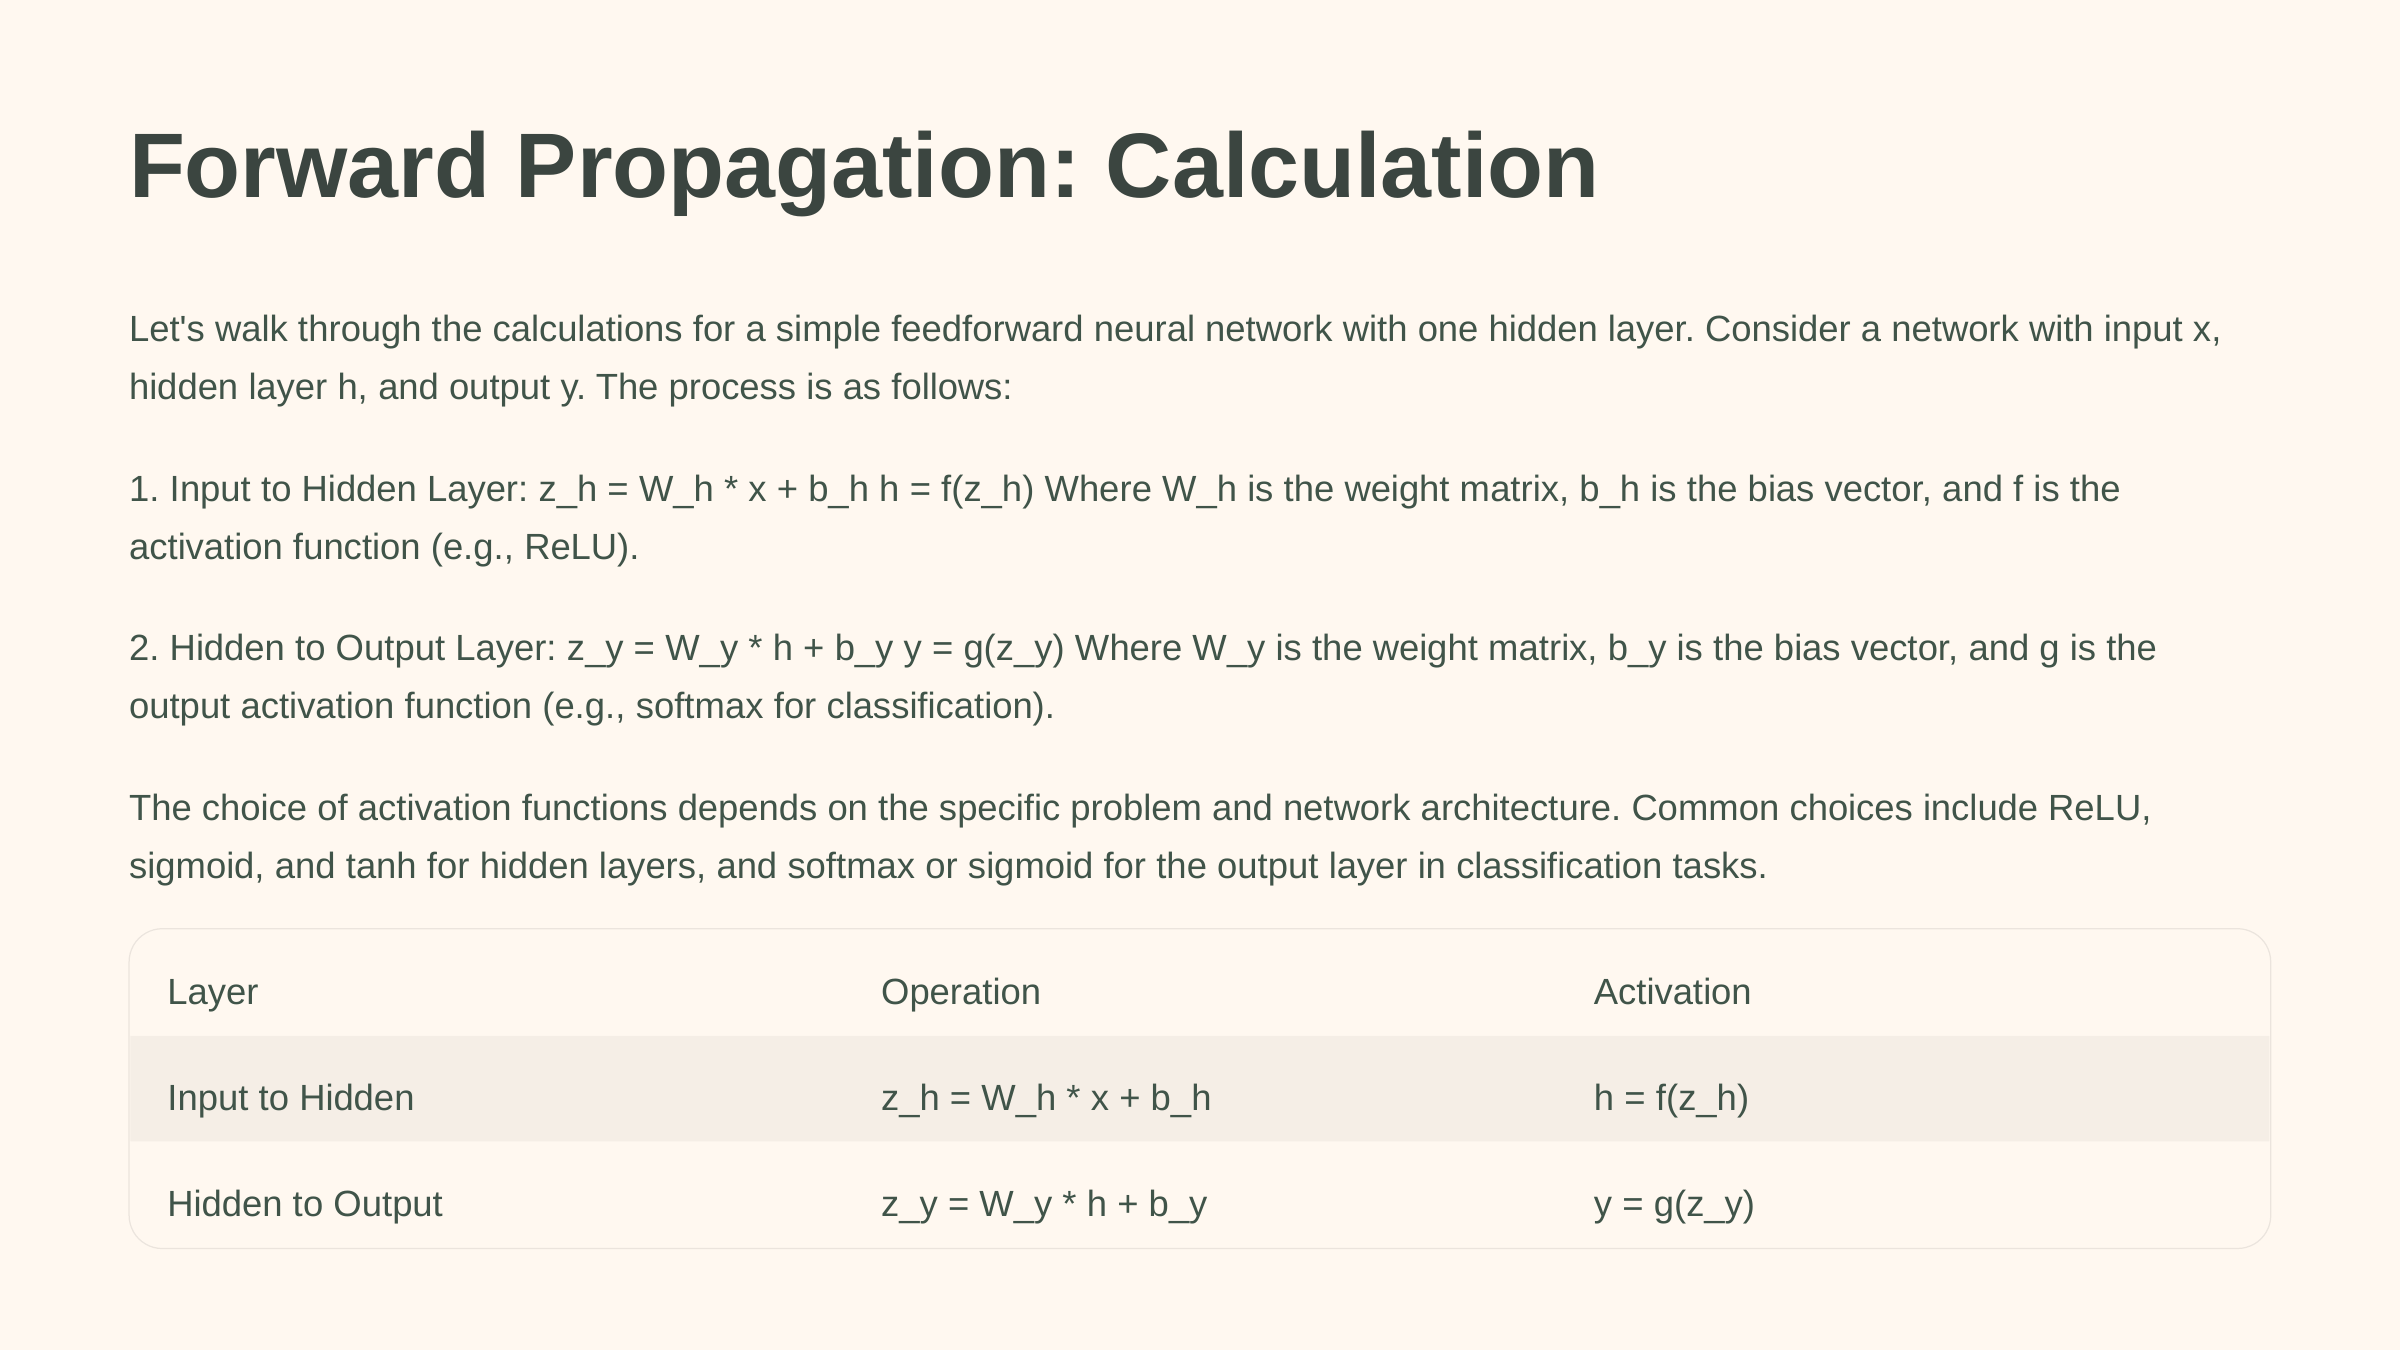

Forward Propagation: Calculation
Let's walk through the calculations for a simple feedforward neural network with one hidden layer. Consider a network with input x, hidden layer h, and output y. The process is as follows:
1. Input to Hidden Layer: z_h = W_h * x + b_h h = f(z_h) Where W_h is the weight matrix, b_h is the bias vector, and f is the activation function (e.g., ReLU).
2. Hidden to Output Layer: z_y = W_y * h + b_y y = g(z_y) Where W_y is the weight matrix, b_y is the bias vector, and g is the output activation function (e.g., softmax for classification).
The choice of activation functions depends on the specific problem and network architecture. Common choices include ReLU, sigmoid, and tanh for hidden layers, and softmax or sigmoid for the output layer in classification tasks.

Layer
Operation
Activation

Input to Hidden
z_h = W_h * x + b_h
h = f(z_h)

Hidden to Output
z_y = W_y * h + b_y
y = g(z_y)